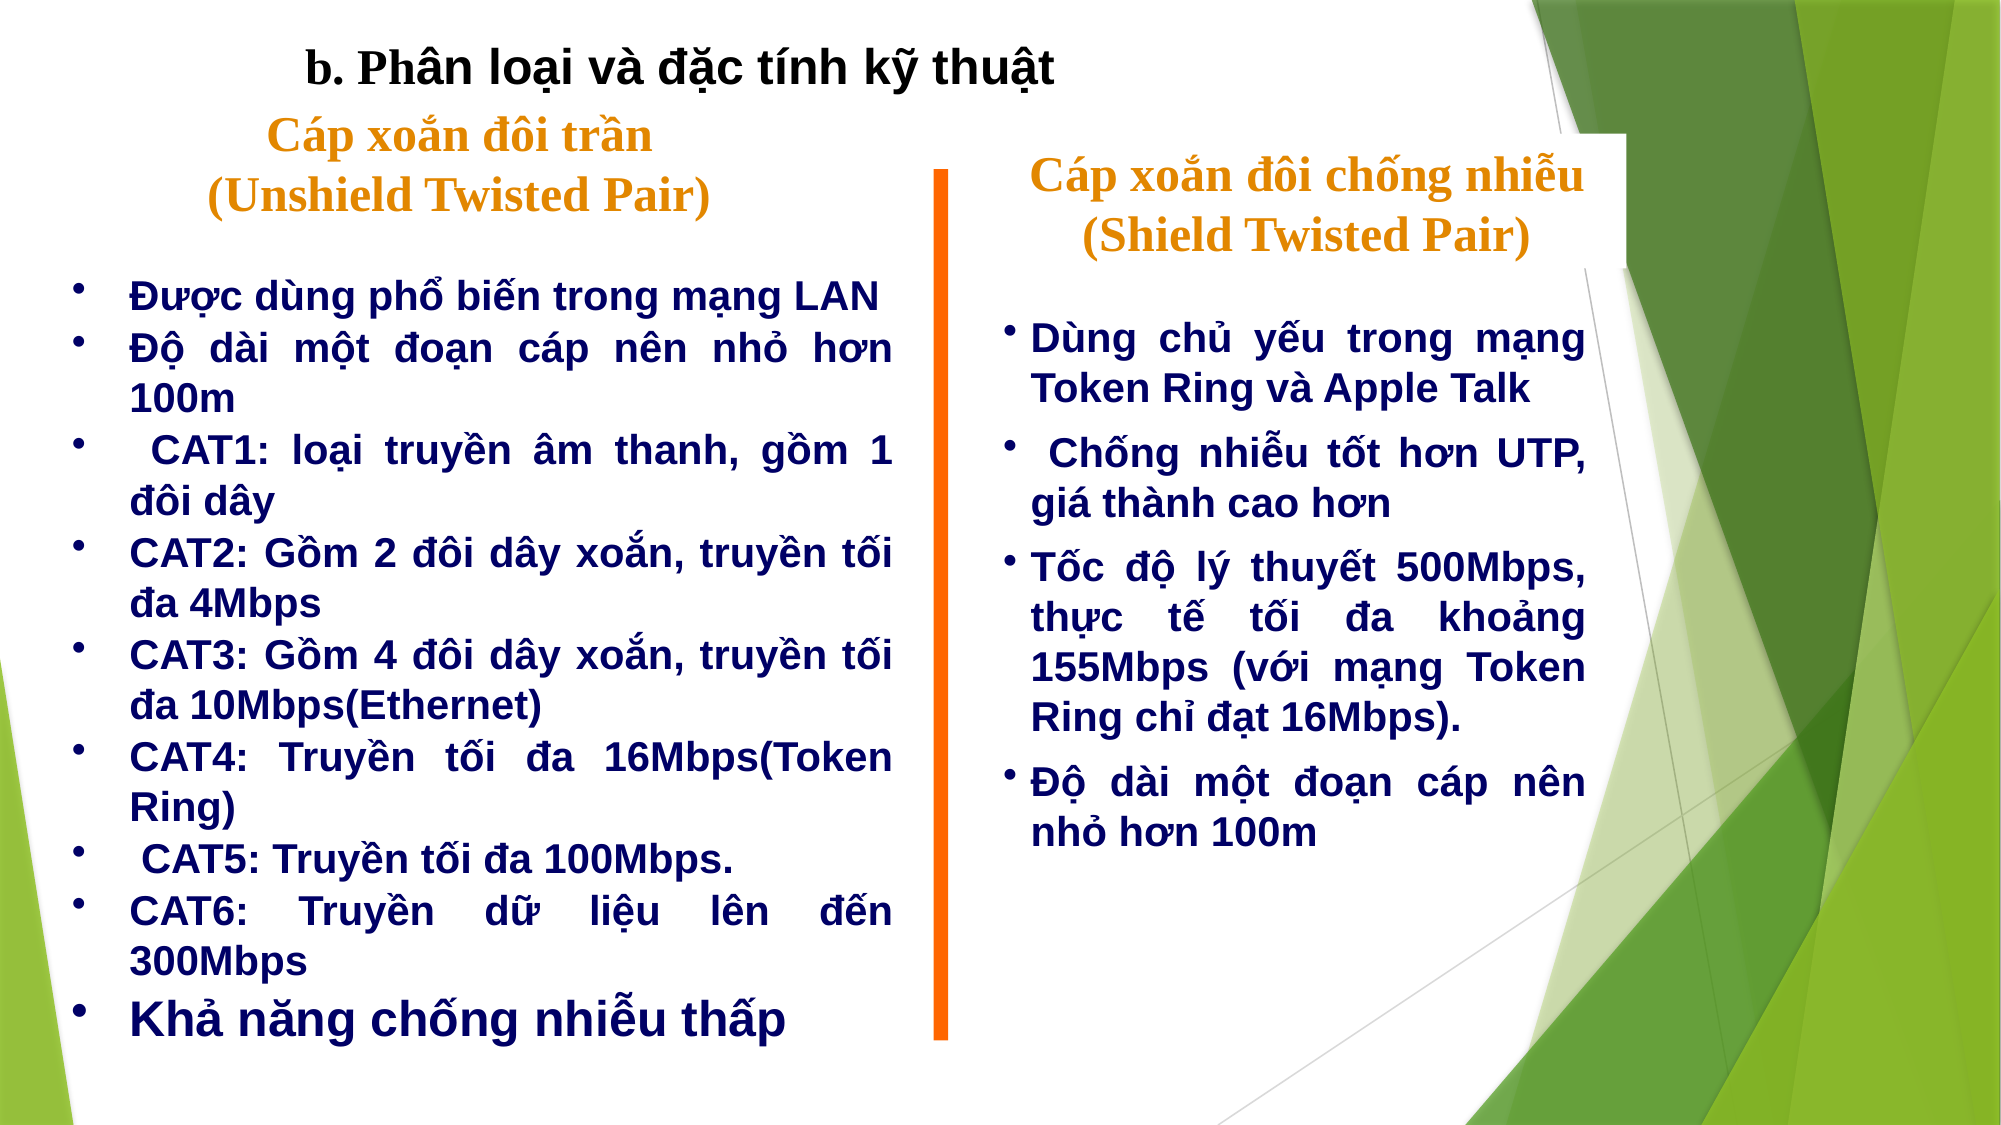

b. Phân loại và đặc tính kỹ thuật
Cáp xoắn đôi trần (Unshield Twisted Pair)
Cáp xoắn đôi chống nhiễu (Shield Twisted Pair)

Được dùng phổ biến trong mạng LAN
Độ dài một đoạn cáp nên nhỏ hơn 100m
 CAT1: loại truyền âm thanh, gồm 1 đôi dây
CAT2: Gồm 2 đôi dây xoắn, truyền tối đa 4Mbps
CAT3: Gồm 4 đôi dây xoắn, truyền tối đa 10Mbps(Ethernet)
CAT4: Truyền tối đa 16Mbps(Token Ring)
 CAT5: Truyền tối đa 100Mbps.
CAT6: Truyền dữ liệu lên đến 300Mbps
Khả năng chống nhiễu thấp

Dùng chủ yếu trong mạng Token Ring và Apple Talk
 Chống nhiễu tốt hơn UTP, giá thành cao hơn
Tốc độ lý thuyết 500Mbps, thực tế tối đa khoảng 155Mbps (với mạng Token Ring chỉ đạt 16Mbps).
Độ dài một đoạn cáp nên nhỏ hơn 100m